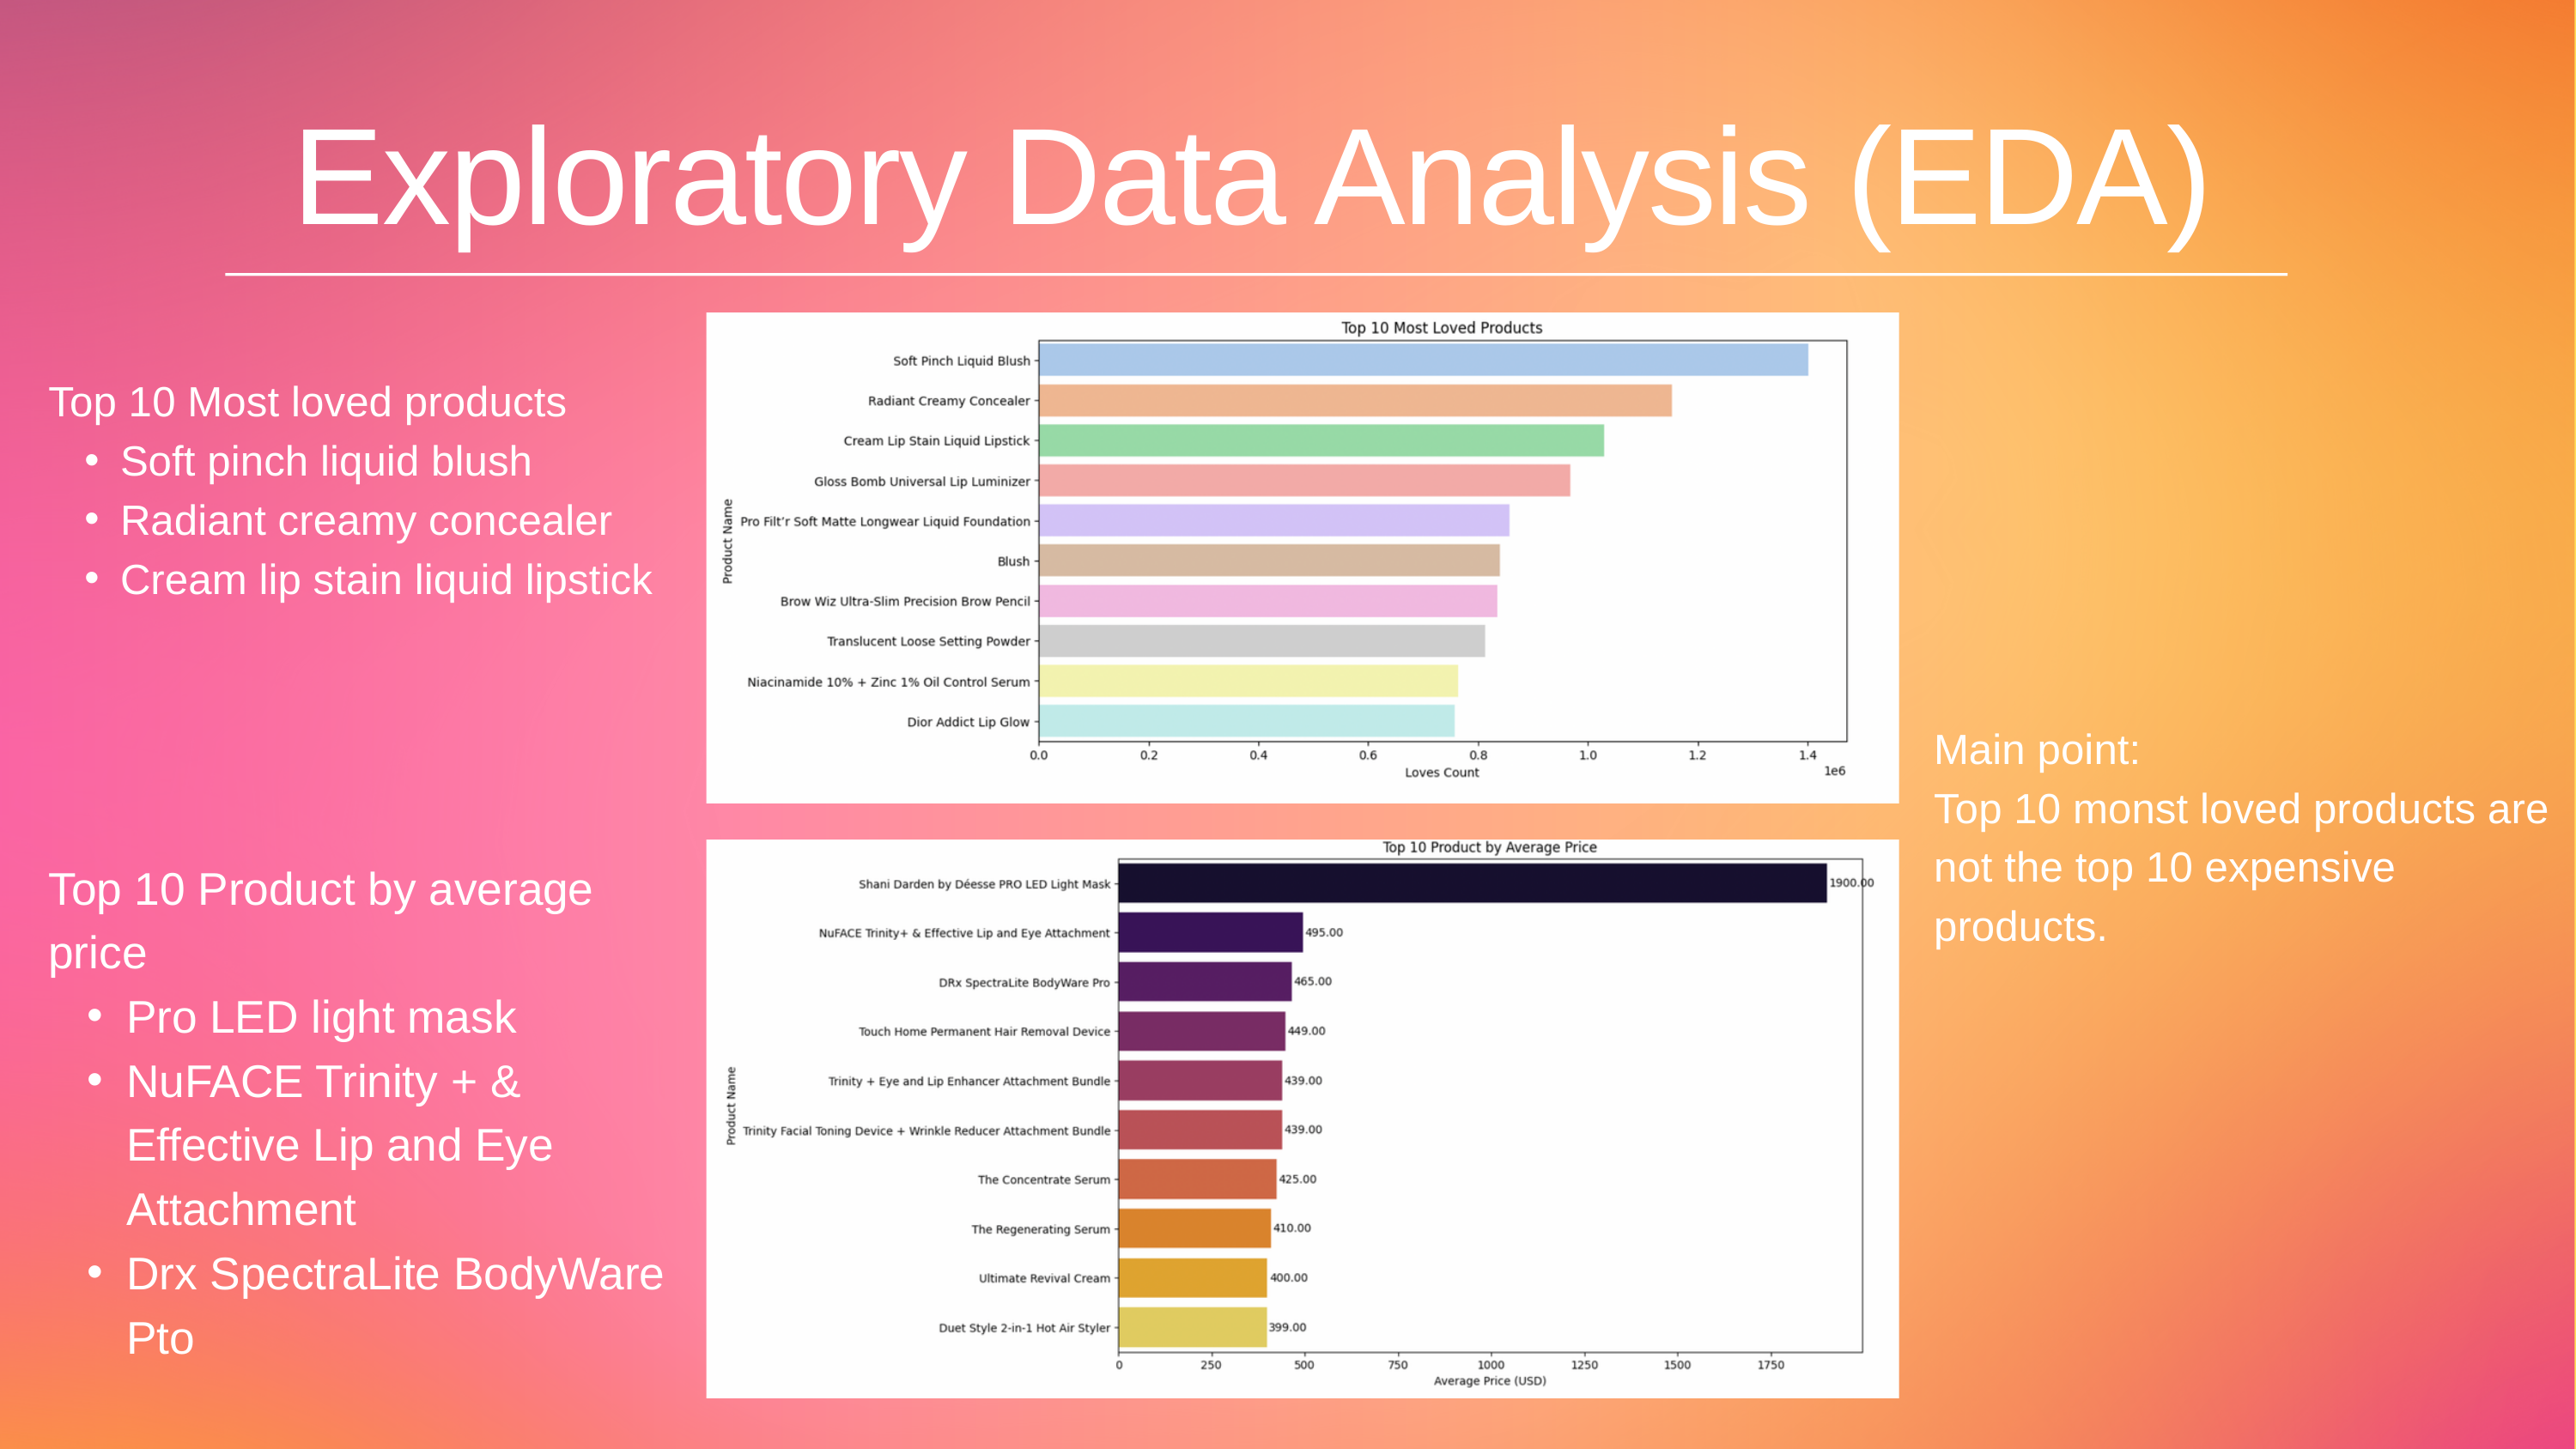

Exploratory Data Analysis (EDA)

Top 10 Most loved products
Soft pinch liquid blush
Radiant creamy concealer
Cream lip stain liquid lipstick
Main point:
Top 10 monst loved products are not the top 10 expensive products.

Top 10 Product by average price
Pro LED light mask
NuFACE Trinity + & Effective Lip and Eye Attachment
Drx SpectraLite BodyWare Pto